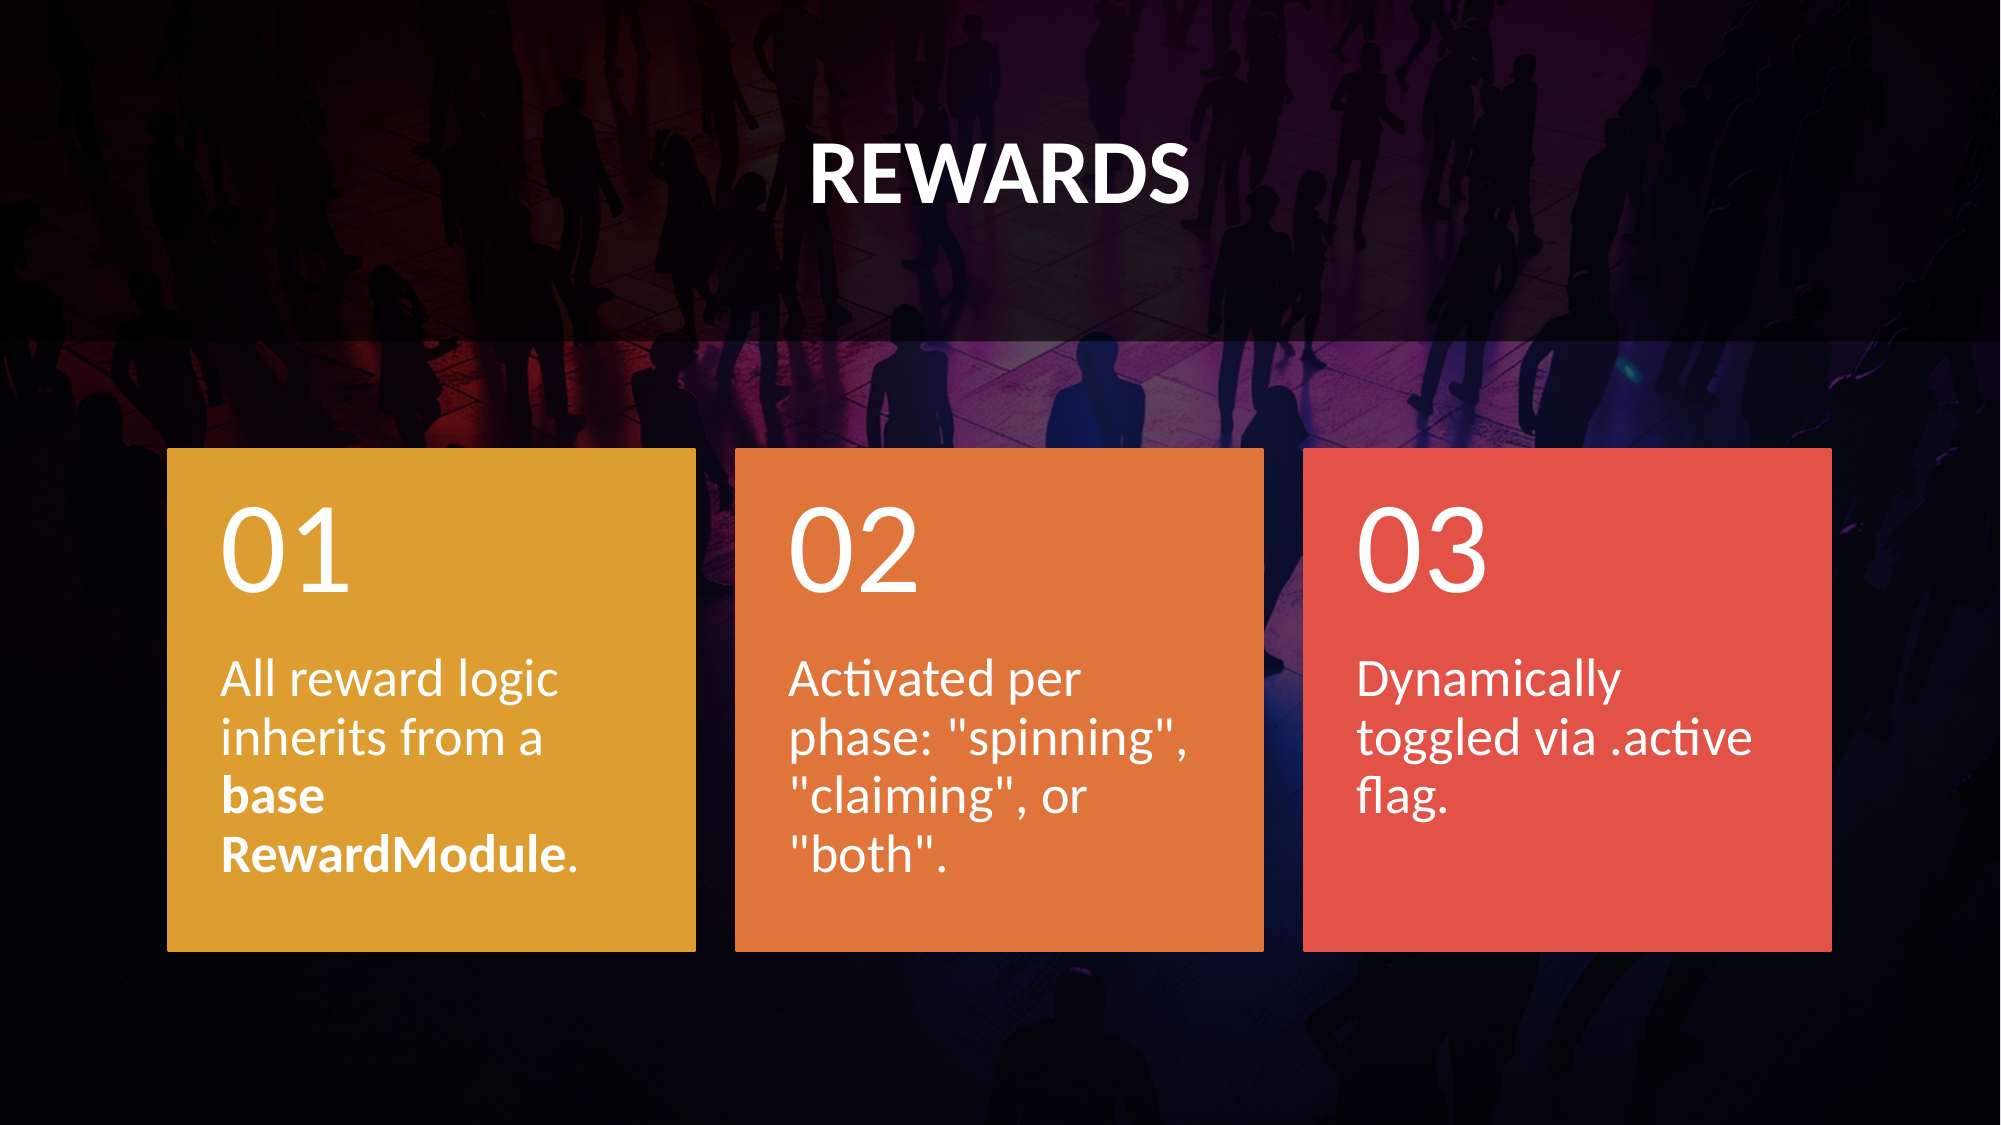

Rewards
All reward logic inherits from a base RewardModule.
01
Activated per phase: "spinning", "claiming", or "both".
02
Dynamically toggled via .active flag.
03